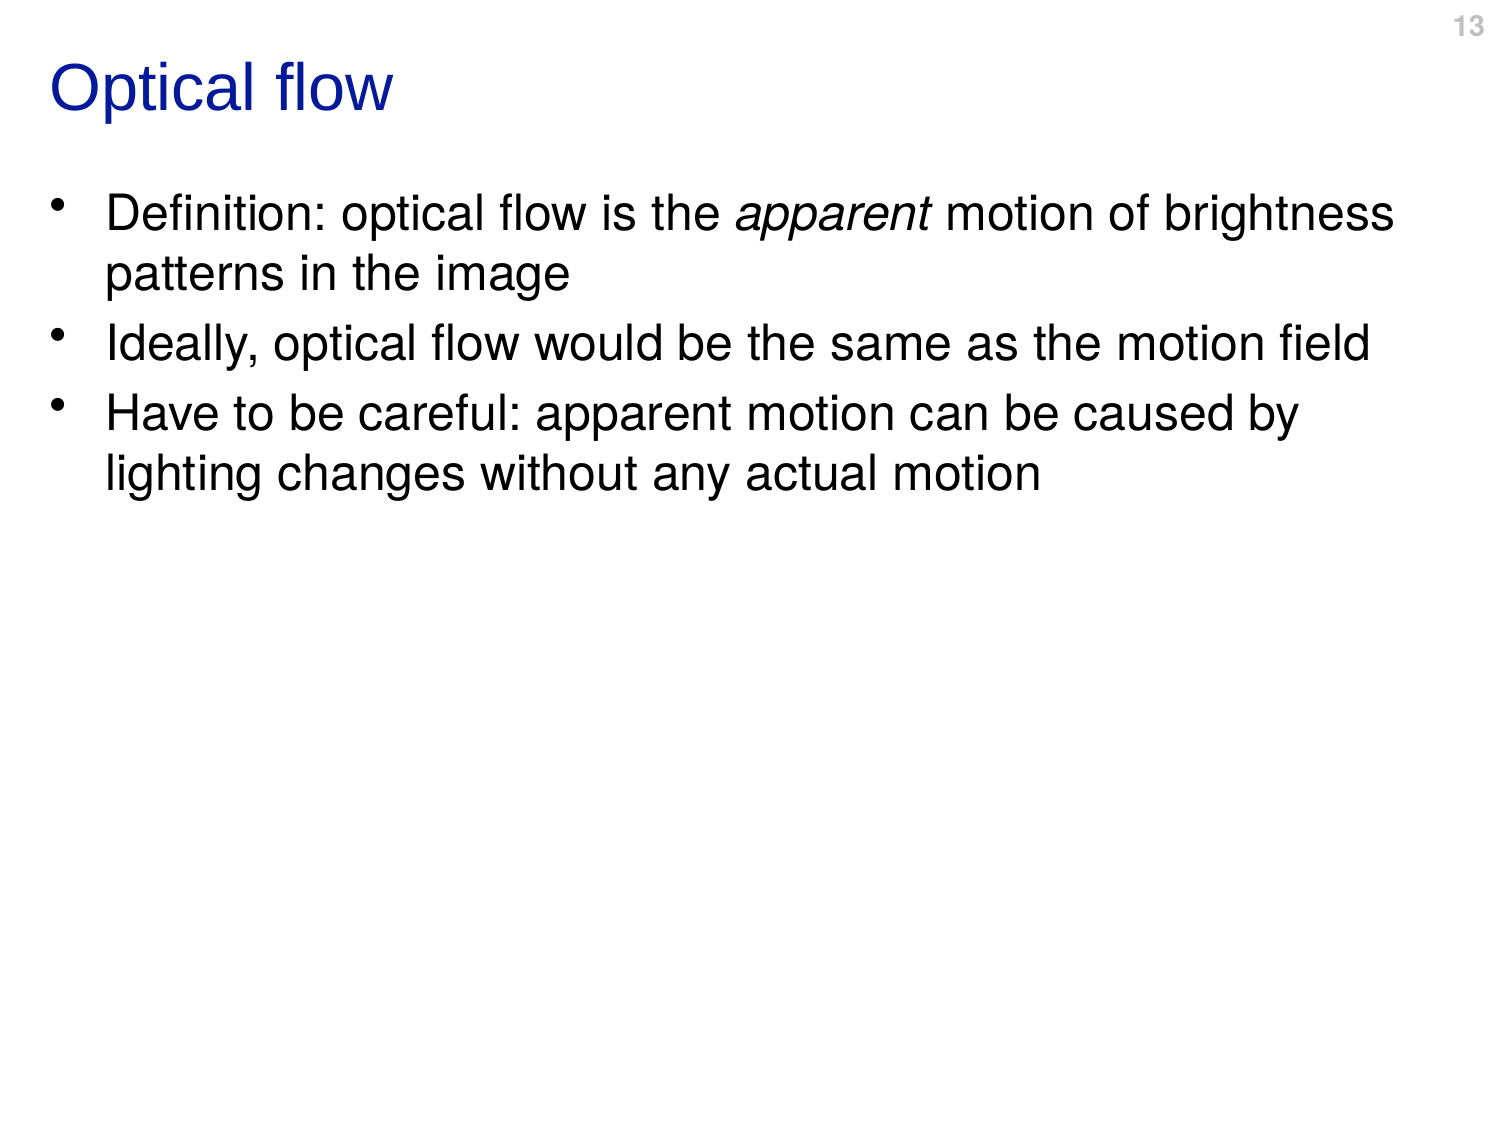

# Optical flow
Definition: optical flow is the apparent motion of brightness patterns in the image
Ideally, optical flow would be the same as the motion field
Have to be careful: apparent motion can be caused by lighting changes without any actual motion